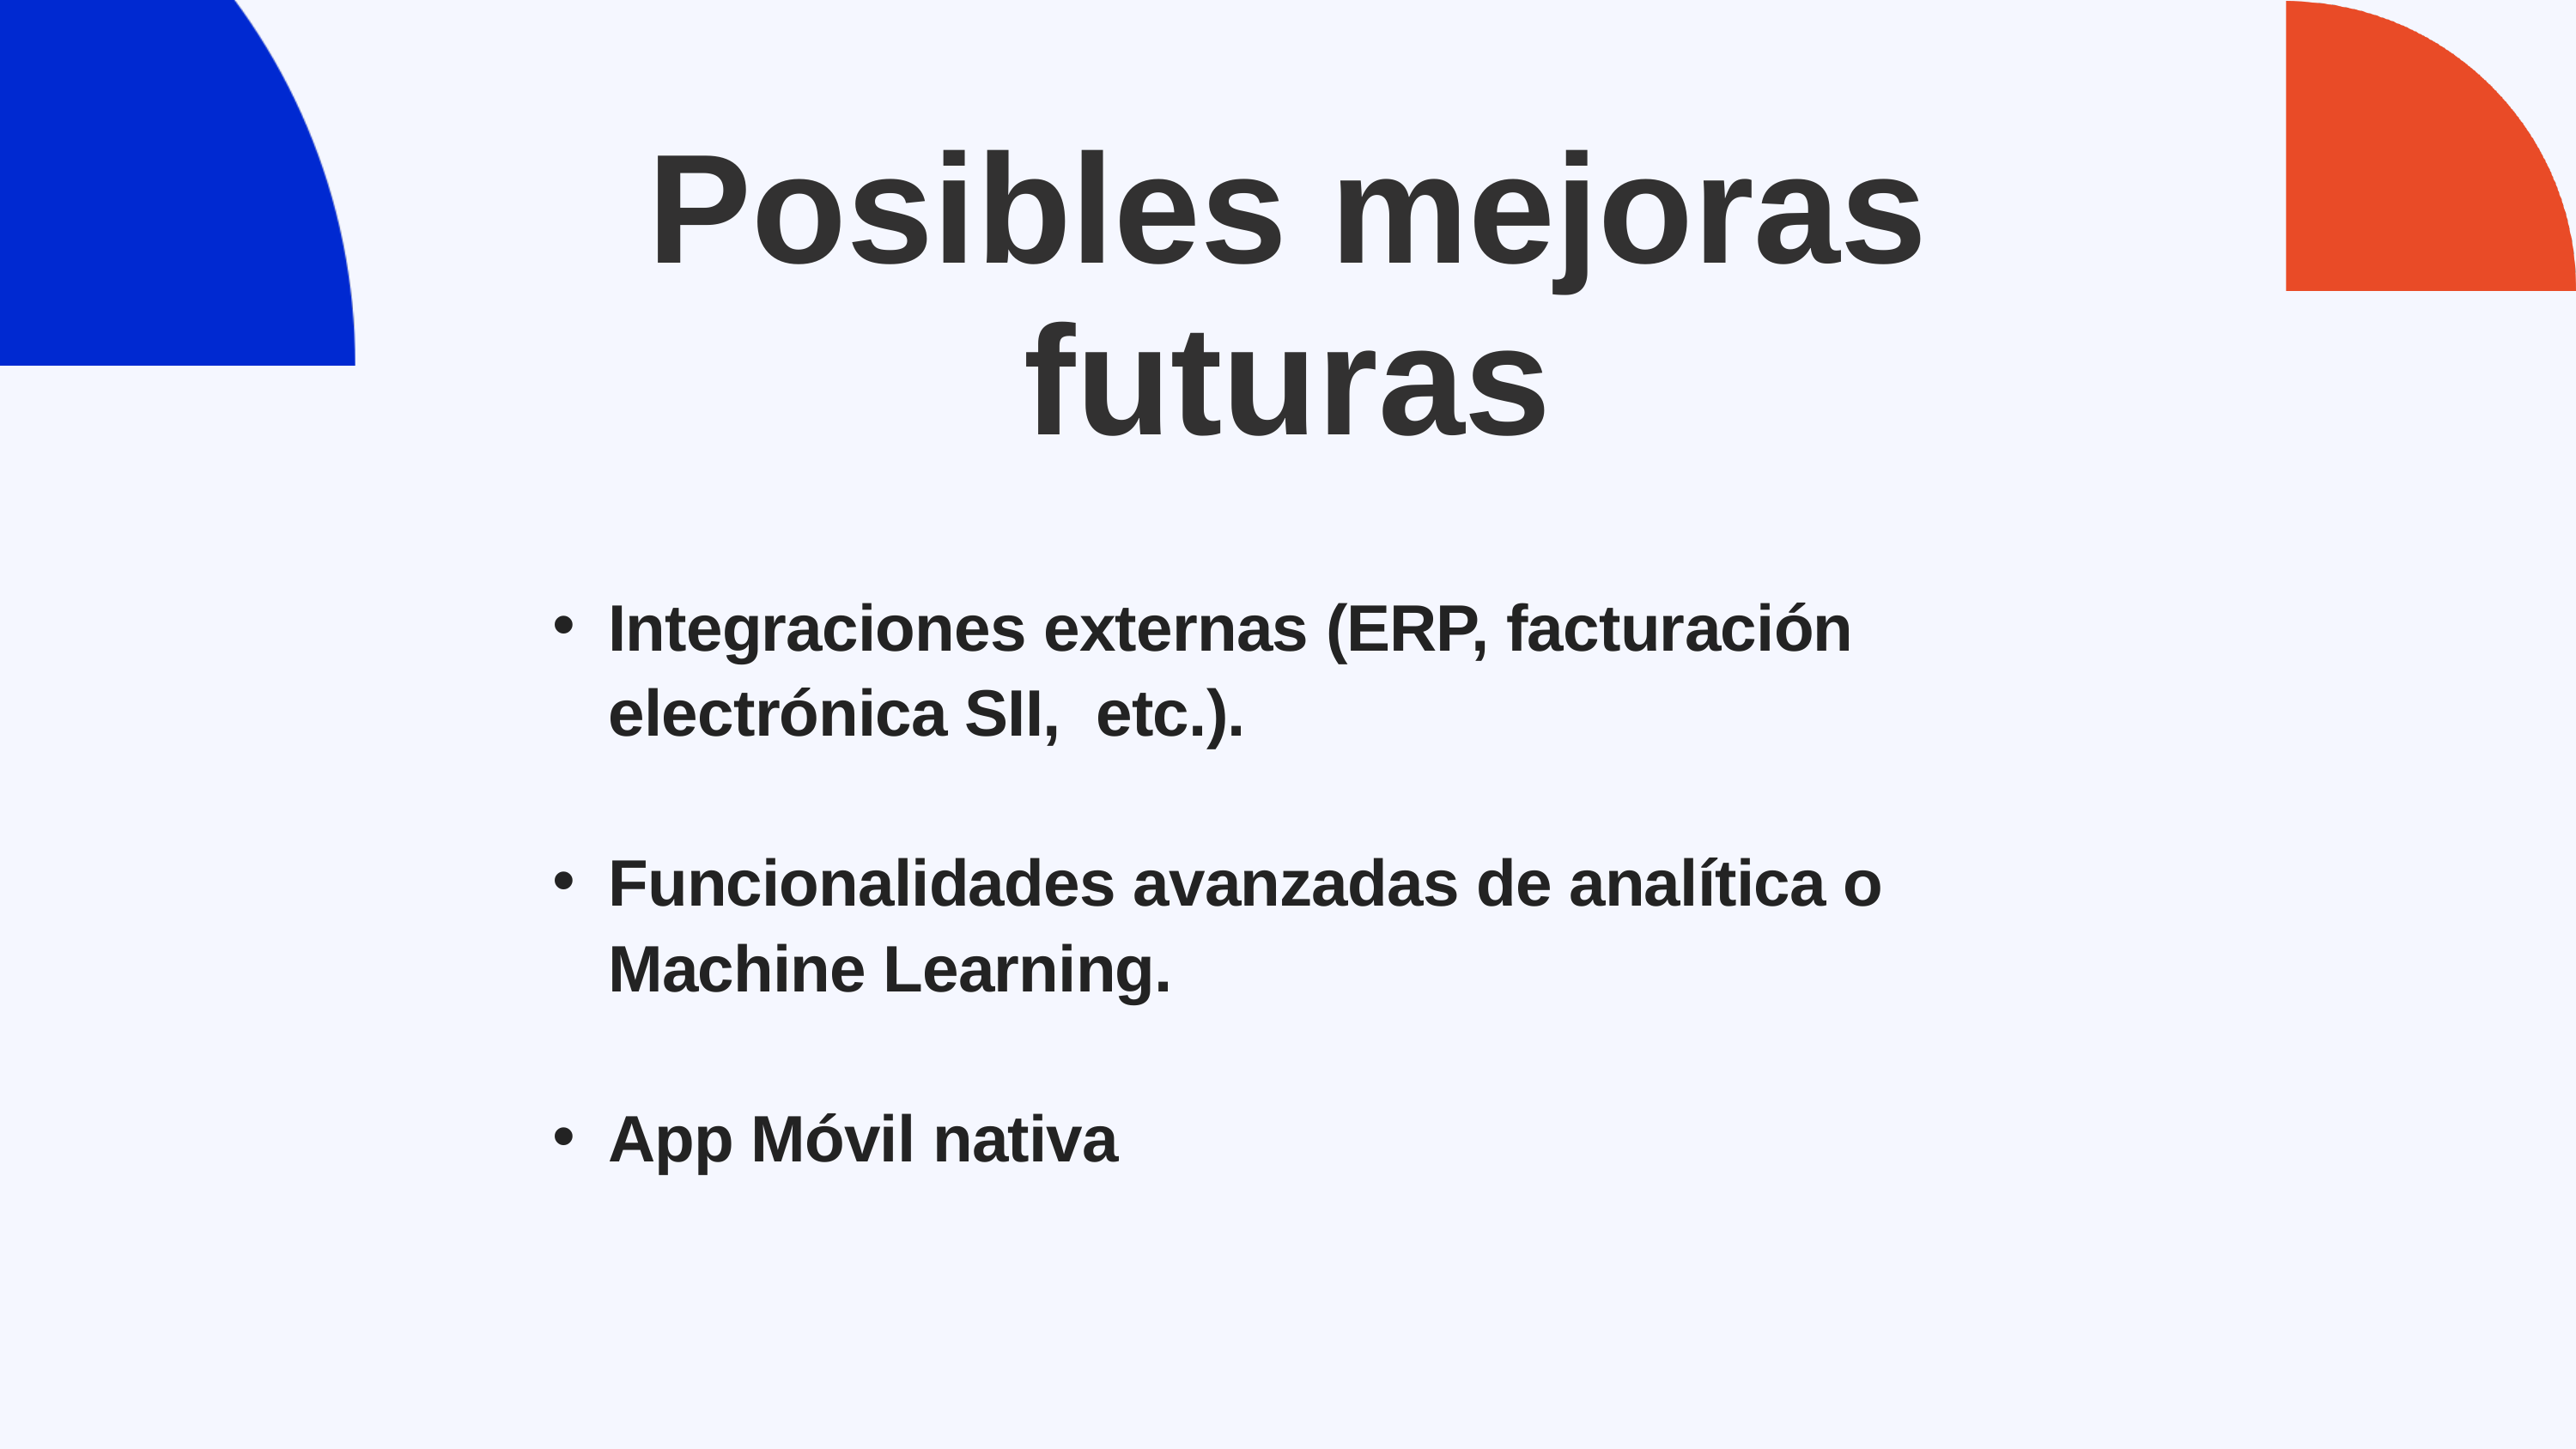

Posibles mejoras futuras
Integraciones externas (ERP, facturación electrónica SII,  etc.).

Funcionalidades avanzadas de analítica o Machine Learning.

App Móvil nativa